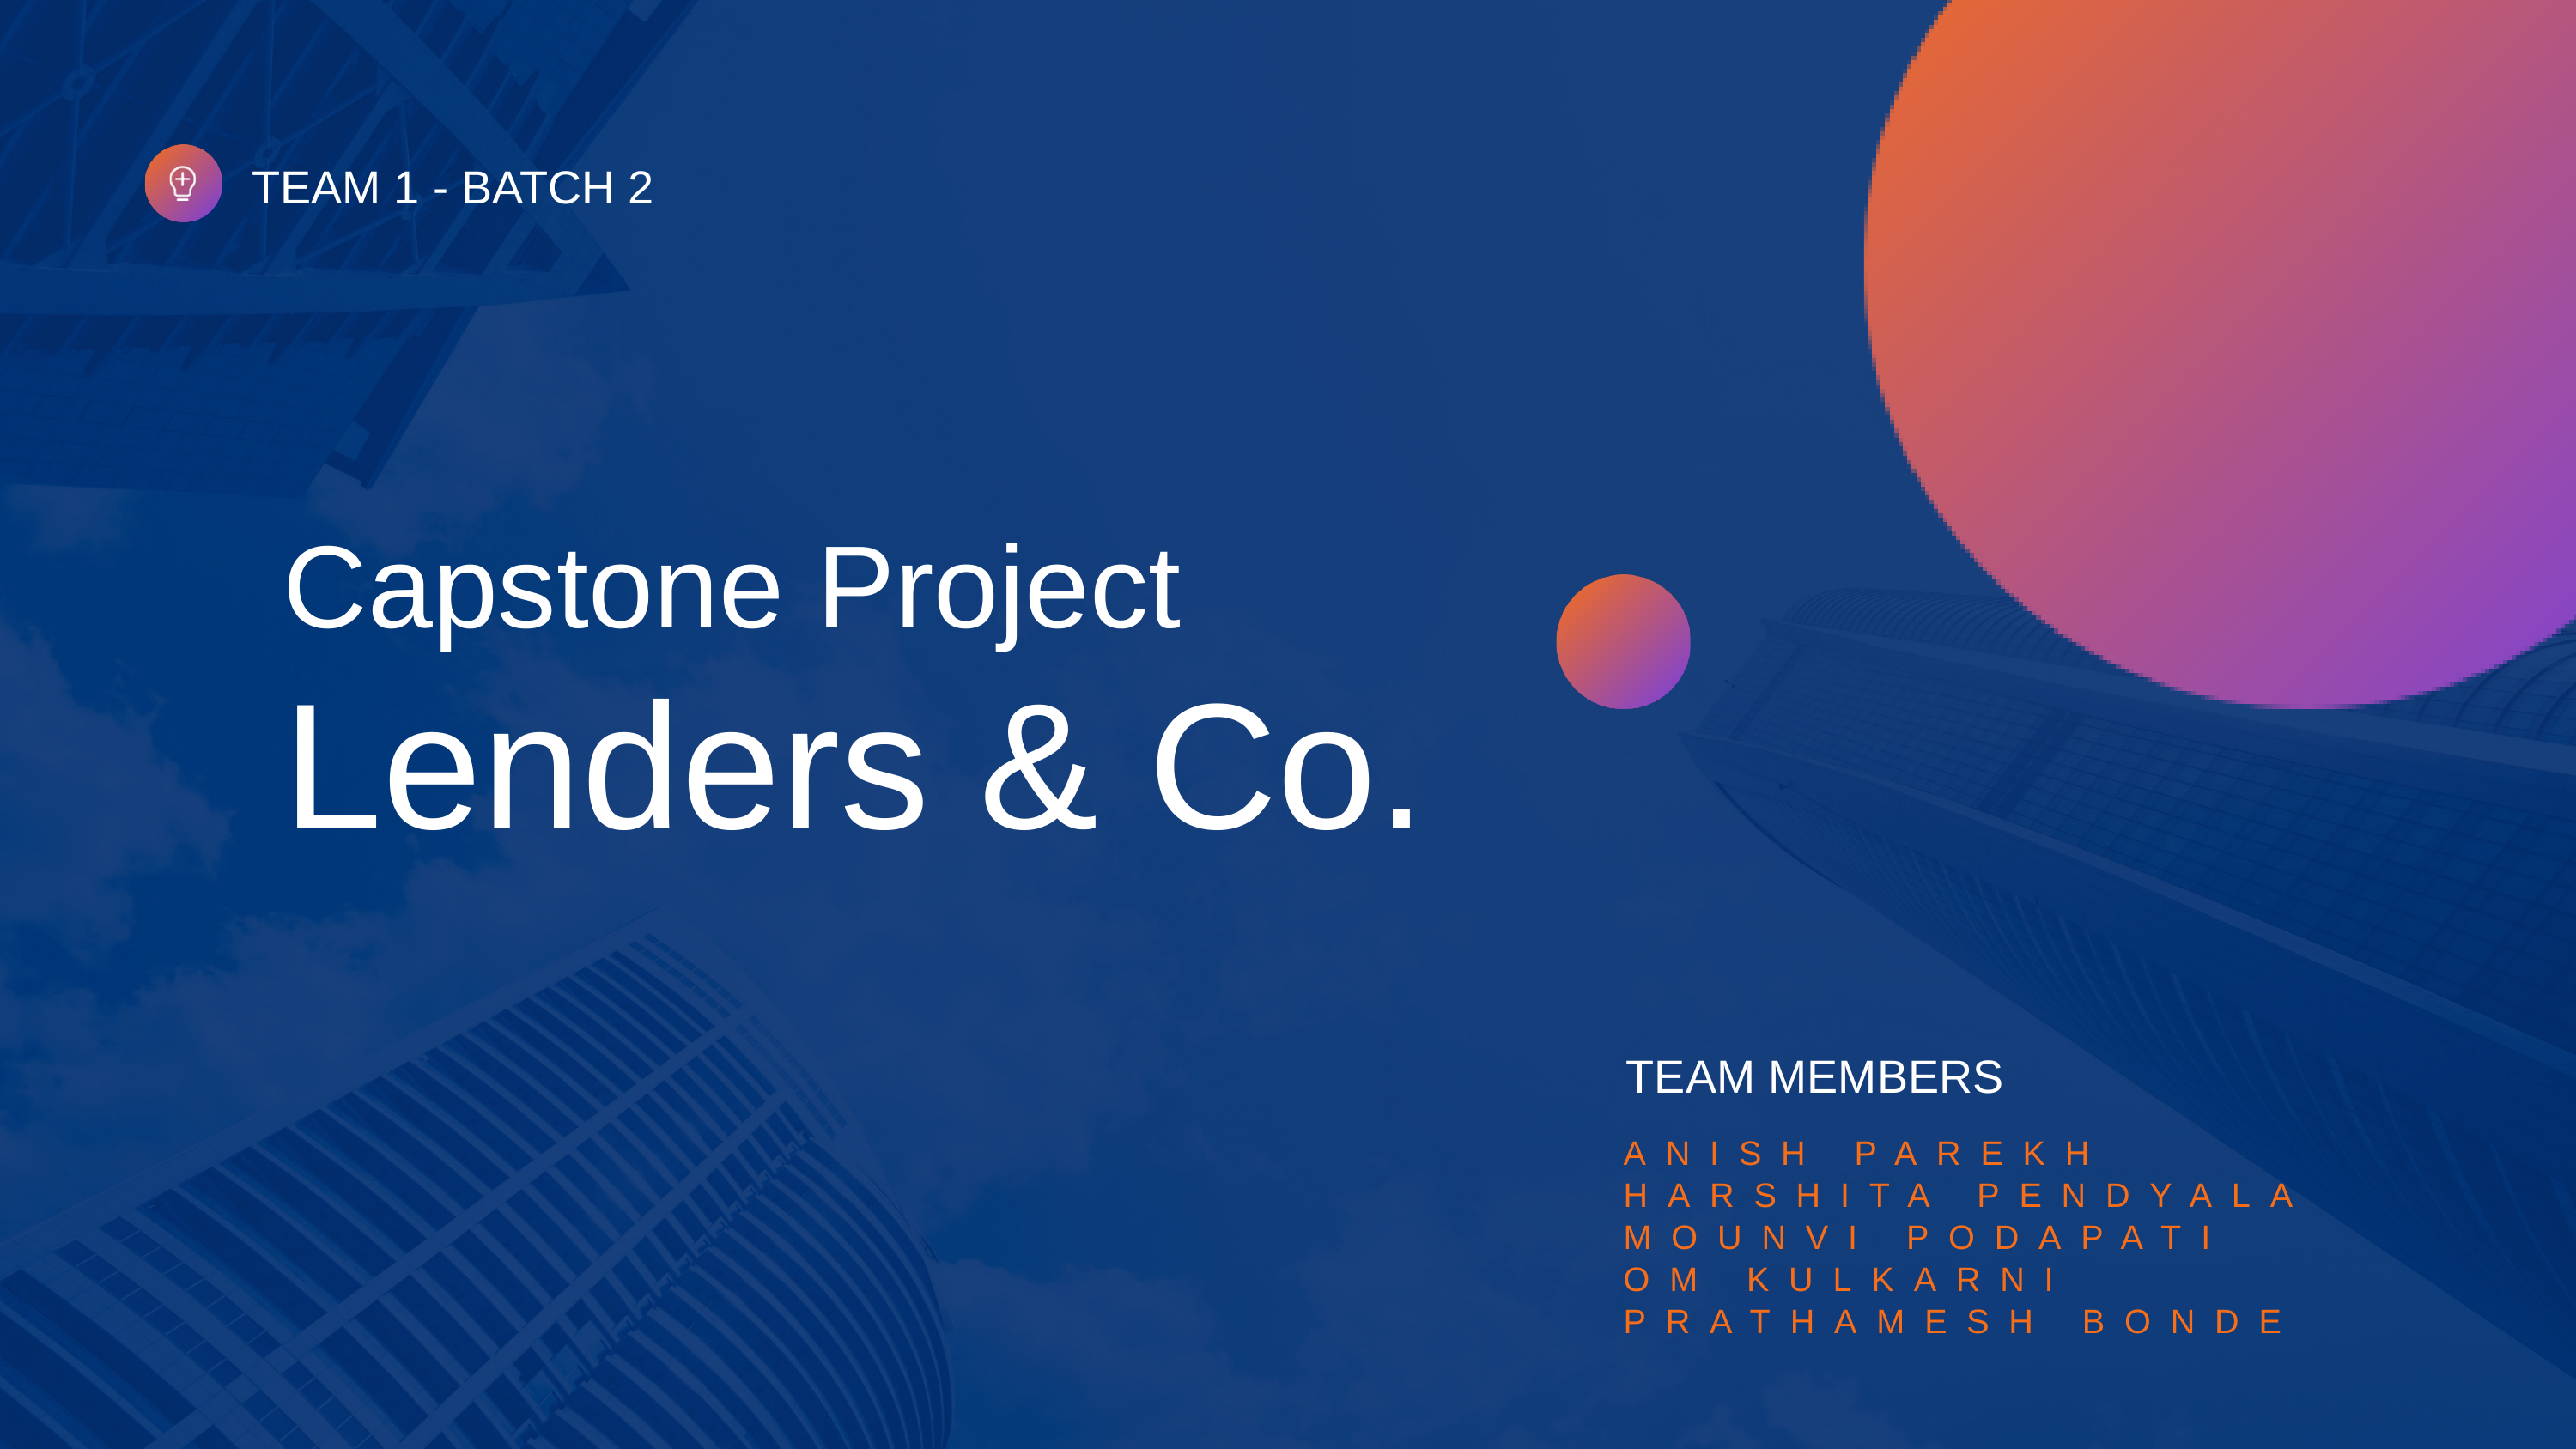

TEAM 1 - BATCH 2

Capstone Project

Lenders & Co.
TEAM MEMBERS
ANISH PAREKH
HARSHITA PENDYALA
MOUNVI PODAPATI
OM KULKARNI
PRATHAMESH BONDE